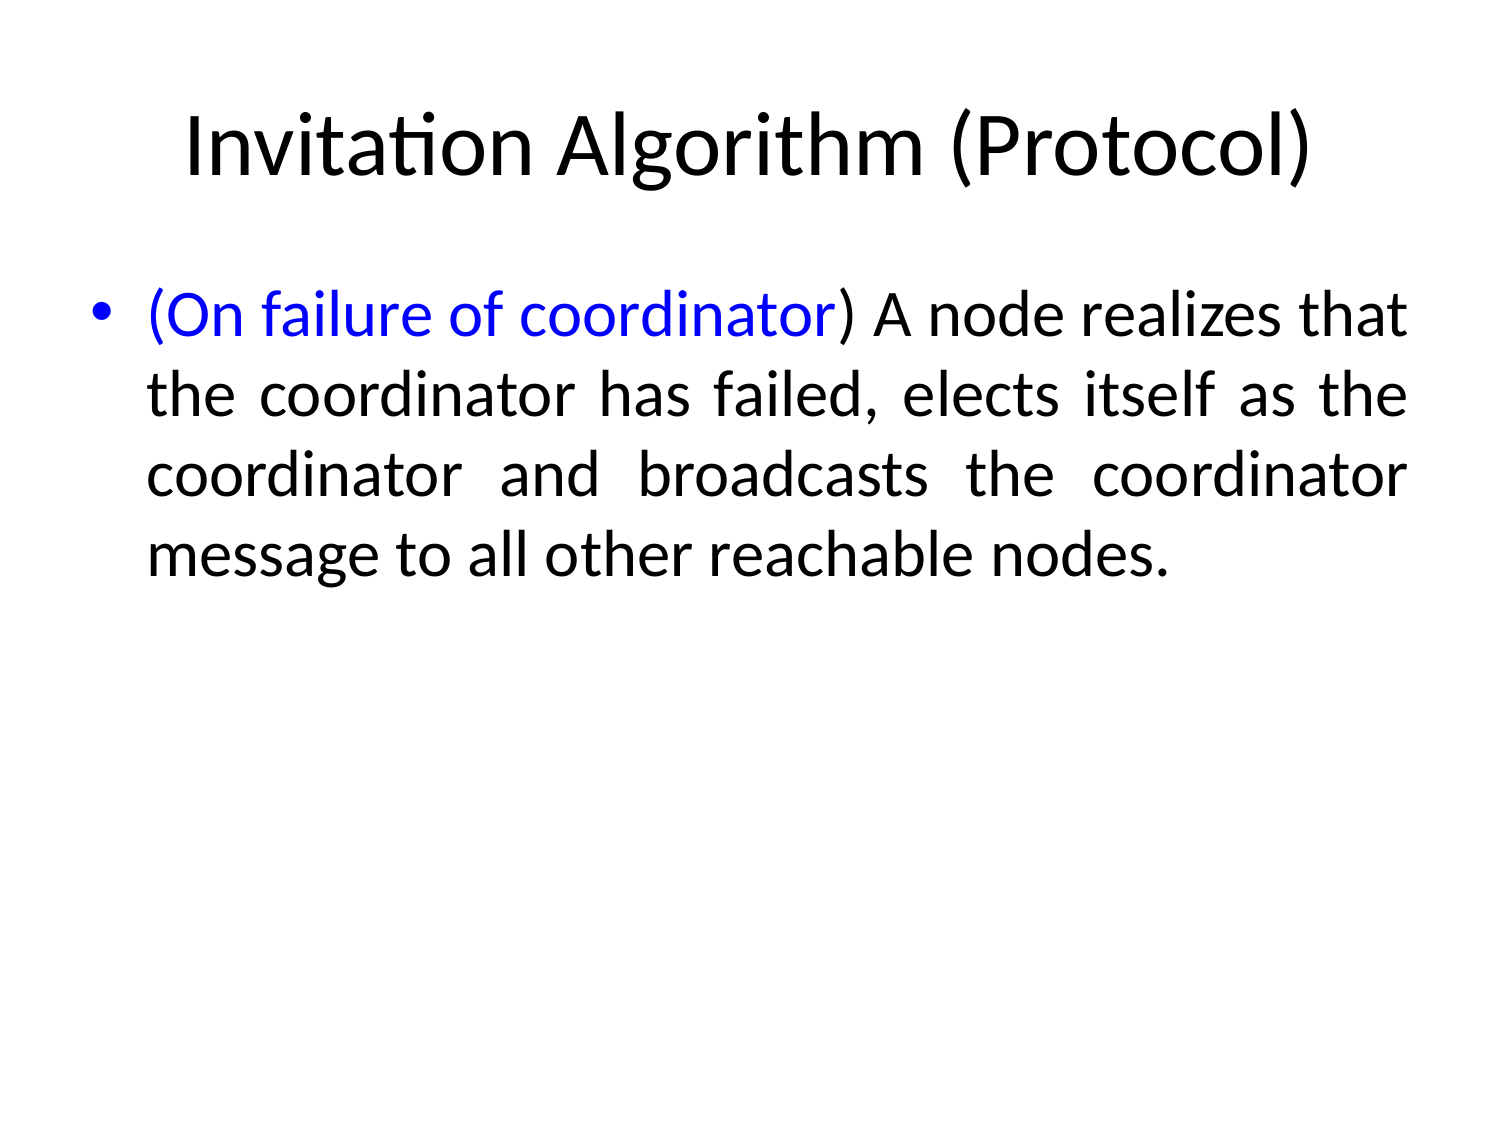

# Invitation Algorithm (Protocol)
(On failure of coordinator) A node realizes that the coordinator has failed, elects itself as the coordinator and broadcasts the coordinator message to all other reachable nodes.